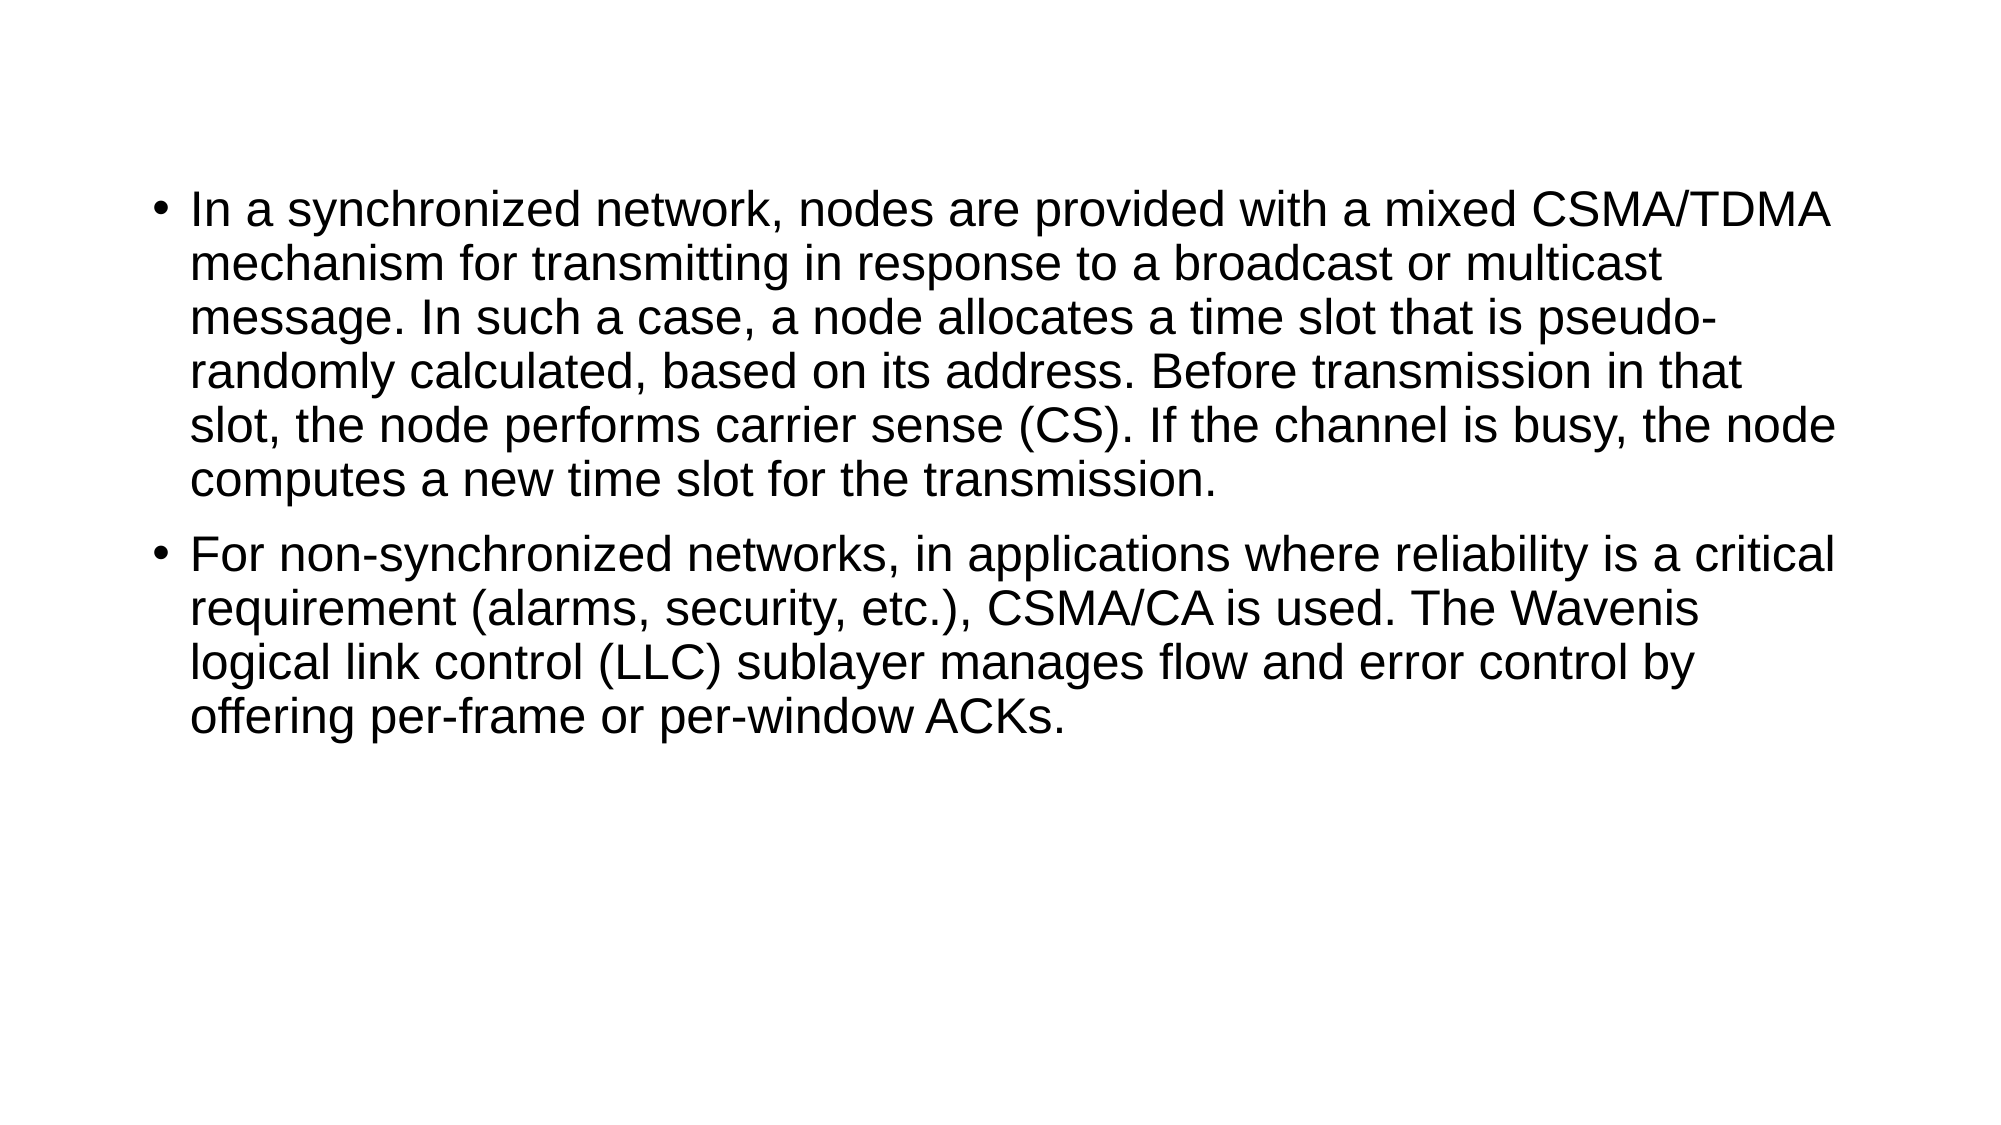

In a synchronized network, nodes are provided with a mixed CSMA/TDMA mechanism for transmitting in response to a broadcast or multicast message. In such a case, a node allocates a time slot that is pseudo-randomly calculated, based on its address. Before transmission in that slot, the node performs carrier sense (CS). If the channel is busy, the node computes a new time slot for the transmission.
For non-synchronized networks, in applications where reliability is a critical requirement (alarms, security, etc.), CSMA/CA is used. The Wavenis logical link control (LLC) sublayer manages flow and error control by offering per-frame or per-window ACKs.